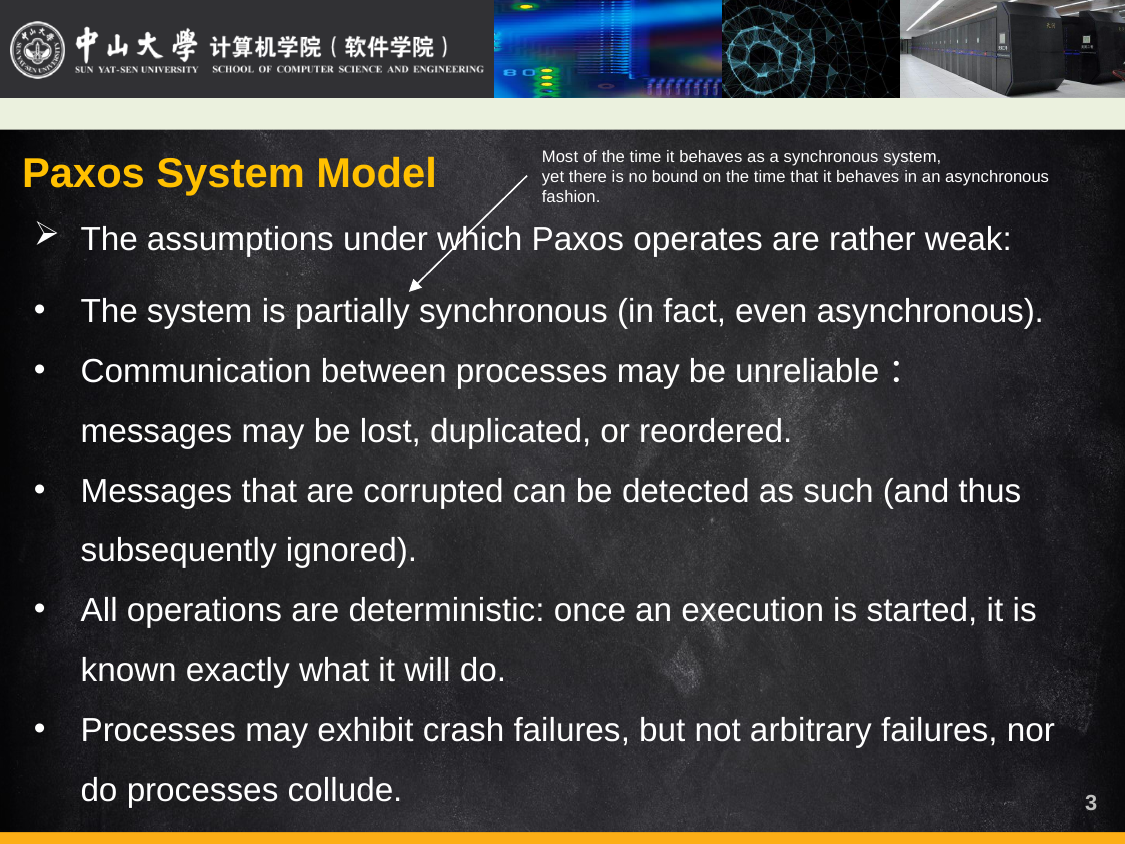

Paxos System Model
Most of the time it behaves as a synchronous system,
yet there is no bound on the time that it behaves in an asynchronous fashion.
The assumptions under which Paxos operates are rather weak:
The system is partially synchronous (in fact, even asynchronous).
Communication between processes may be unreliable：messages may be lost, duplicated, or reordered.
Messages that are corrupted can be detected as such (and thus subsequently ignored).
All operations are deterministic: once an execution is started, it is known exactly what it will do.
Processes may exhibit crash failures, but not arbitrary failures, nor do processes collude.